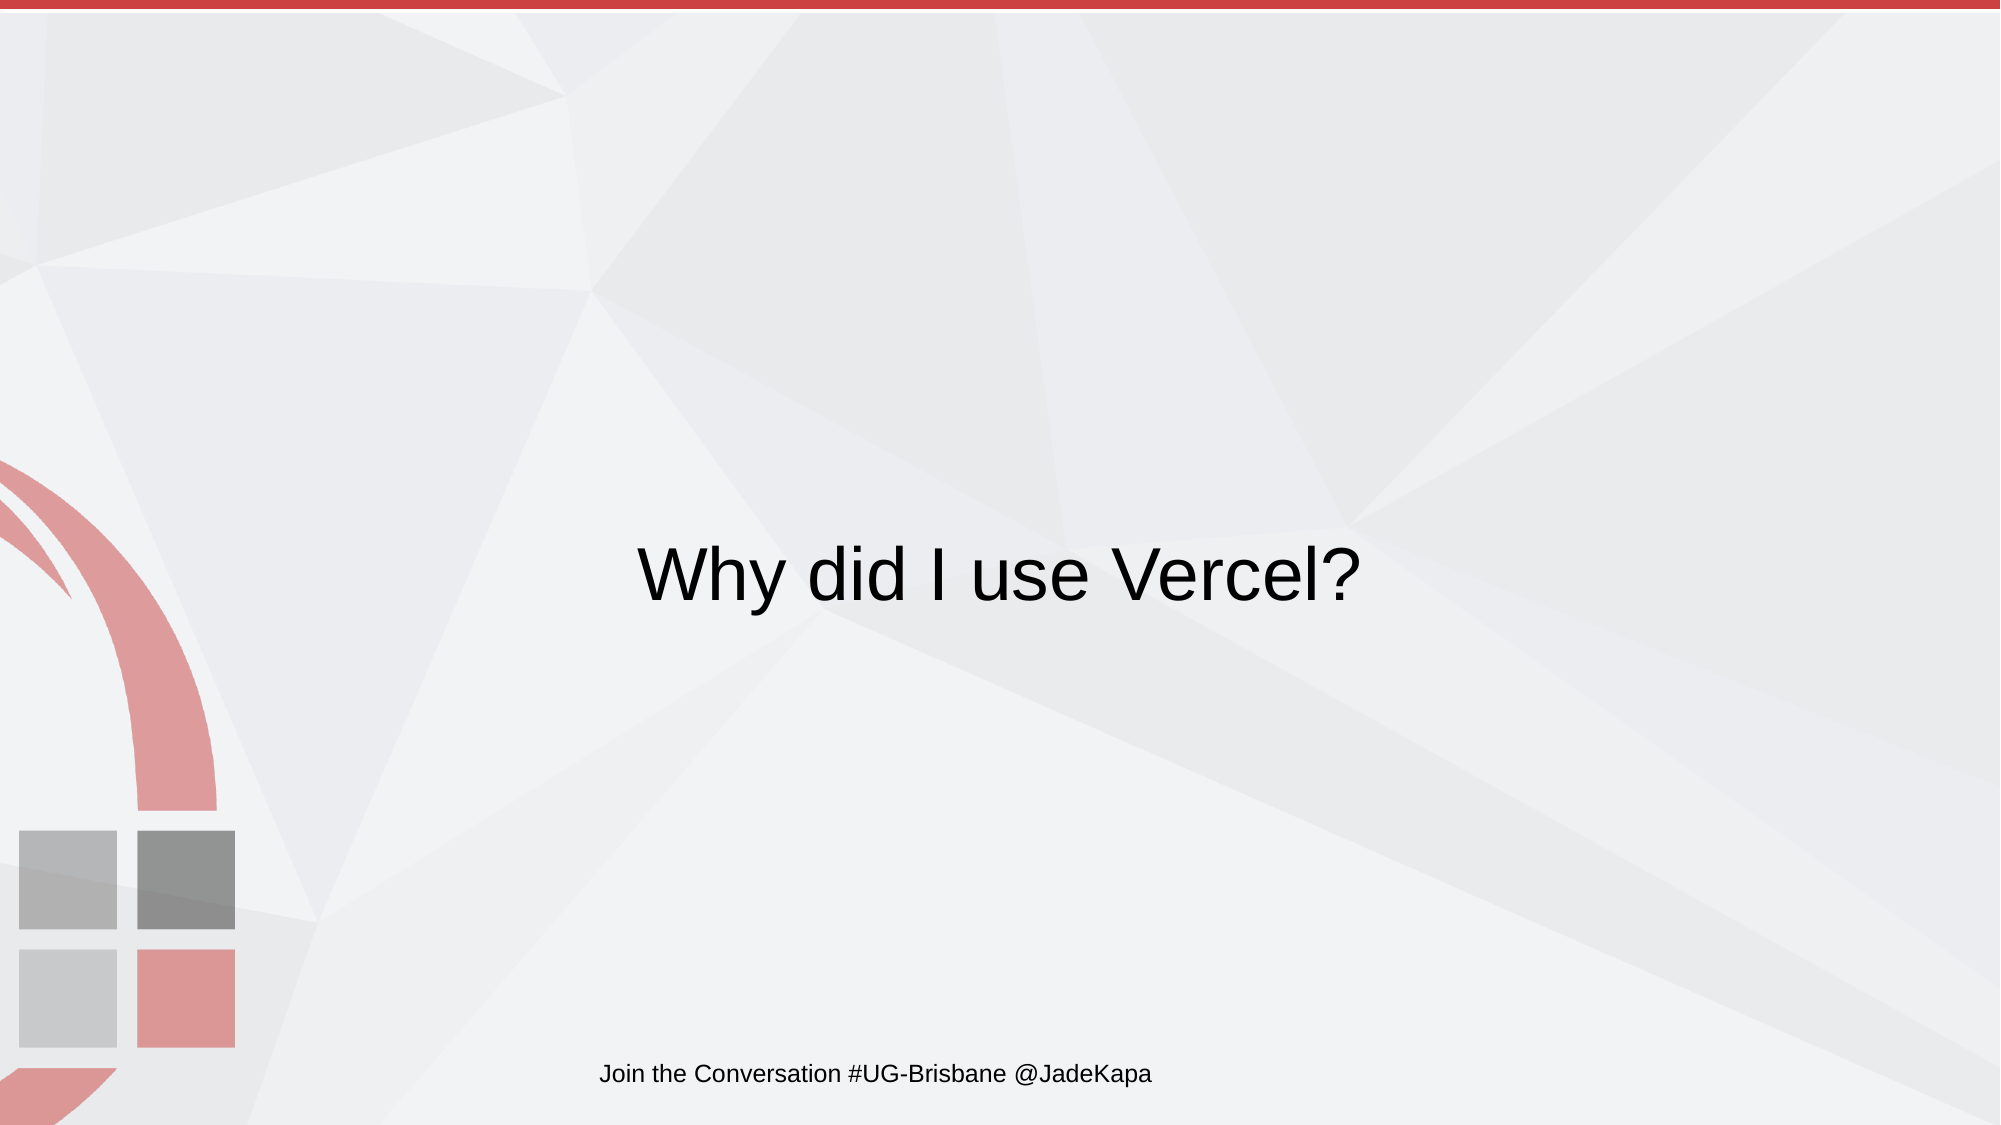

# Why did I use Vercel?
Join the Conversation #UG-Brisbane @JadeKapa